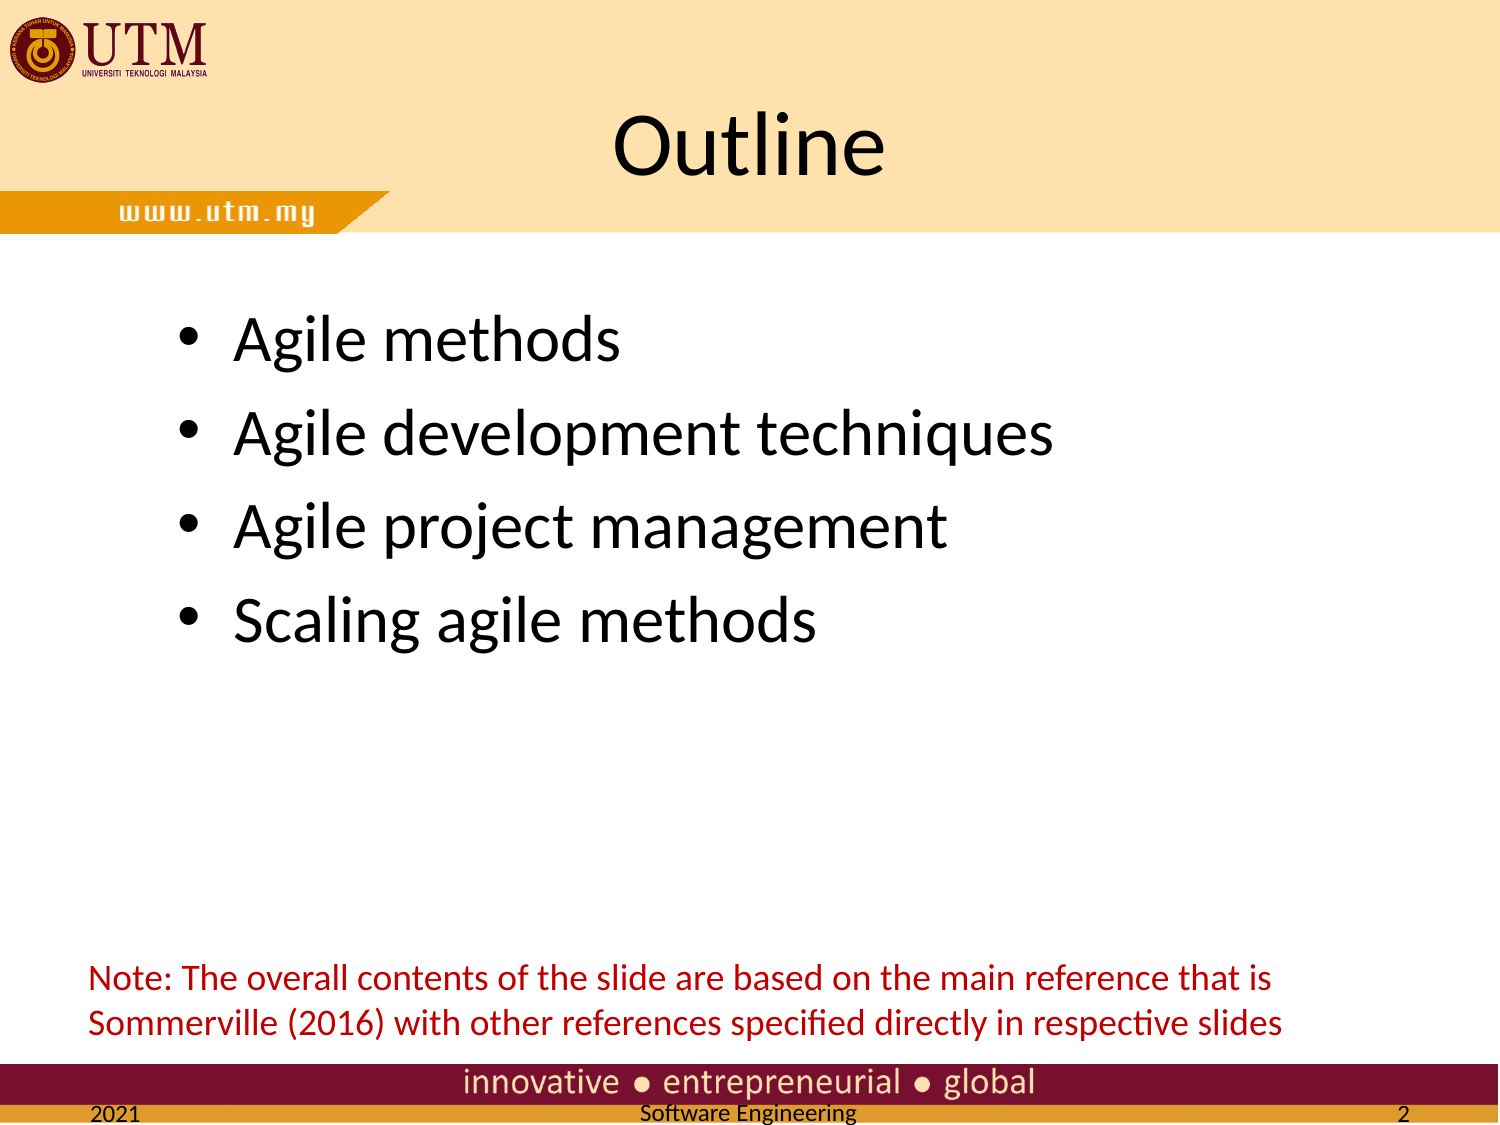

# Outline
Agile methods
Agile development techniques
Agile project management
Scaling agile methods

Note: The overall contents of the slide are based on the main reference that is Sommerville (2016) with other references specified directly in respective slides
2021
2
Software Engineering